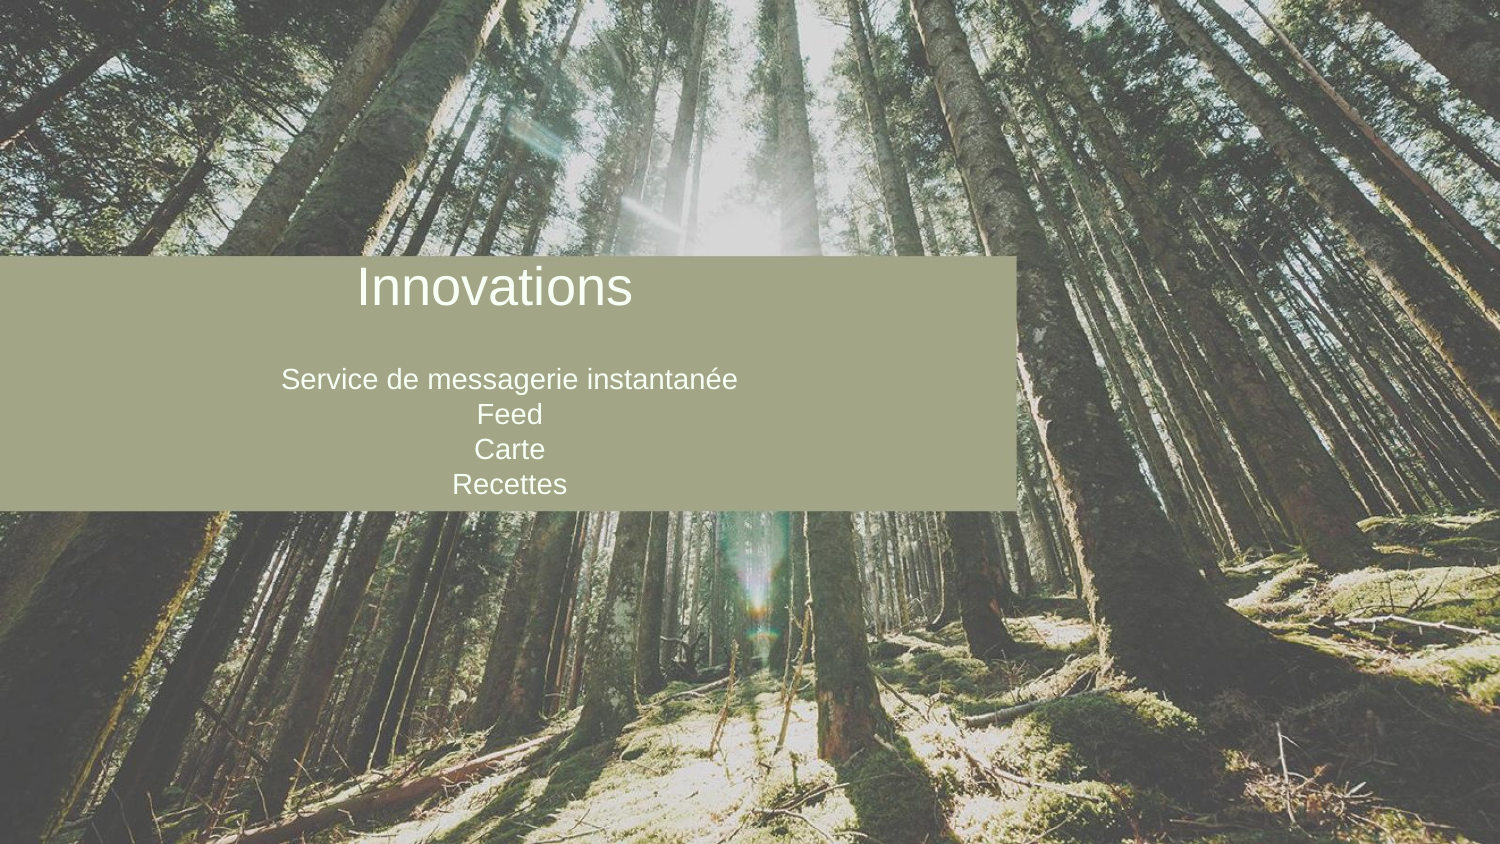

Innovations

Service de messagerie instantanée
Feed
Carte
Recettes